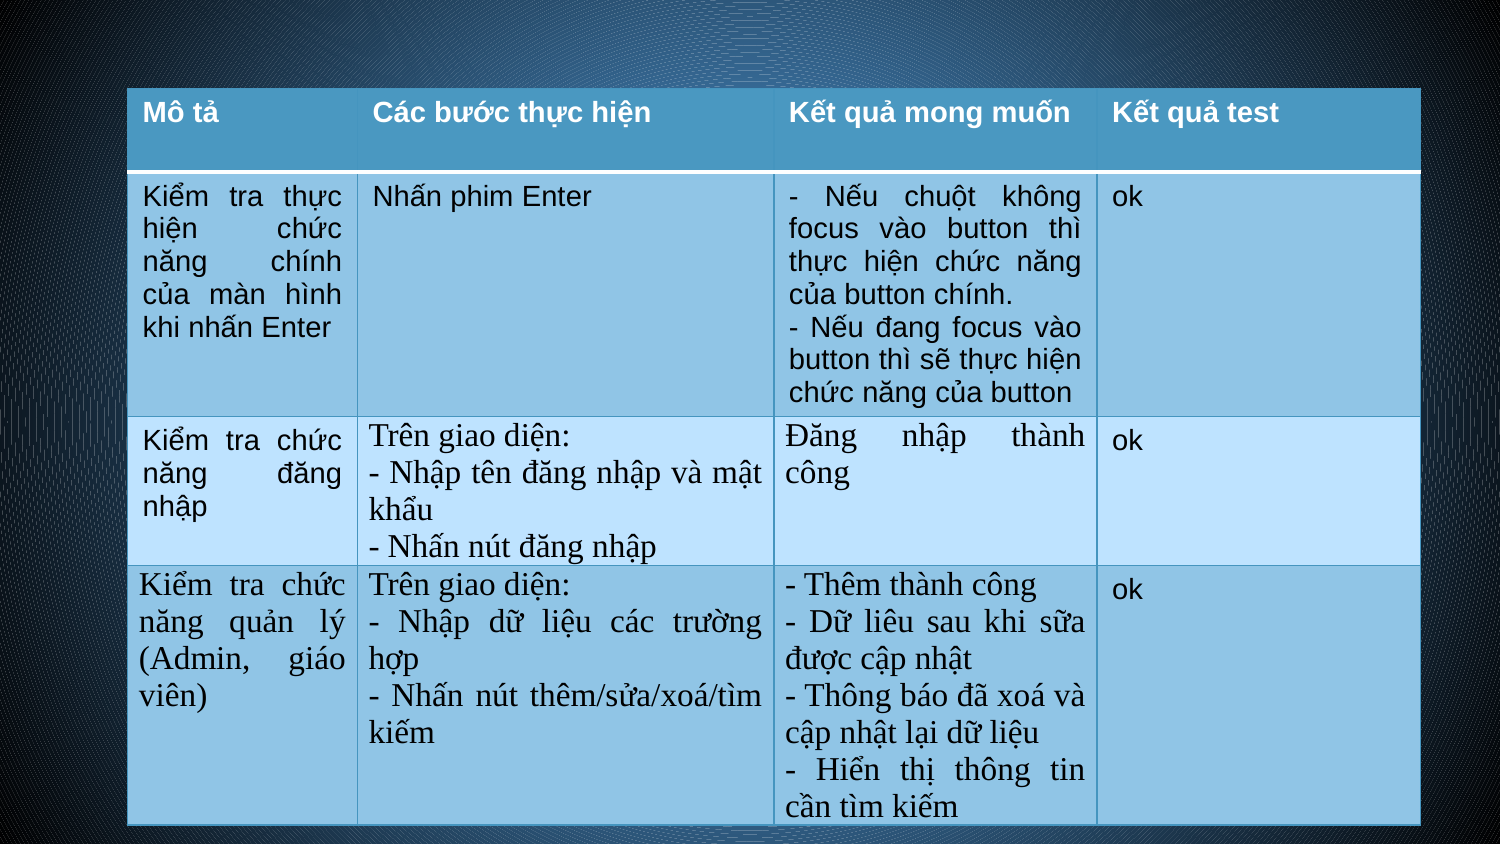

| Mô tả | Các bước thực hiện | Kết quả mong muốn | Kết quả test |
| --- | --- | --- | --- |
| Kiểm tra thực hiện chức năng chính của màn hình khi nhấn Enter | Nhấn phim Enter | - Nếu chuột không focus vào button thì thực hiện chức năng của button chính. - Nếu đang focus vào button thì sẽ thực hiện chức năng của button | ok |
| Kiểm tra chức năng đăng nhập | Trên giao diện: - Nhập tên đăng nhập và mật khẩu - Nhấn nút đăng nhập | Đăng nhập thành công | ok |
| Kiểm tra chức năng quản lý (Admin, giáo viên) | Trên giao diện: - Nhập dữ liệu các trường hợp - Nhấn nút thêm/sửa/xoá/tìm kiếm | - Thêm thành công - Dữ liêu sau khi sữa được cập nhật - Thông báo đã xoá và cập nhật lại dữ liệu - Hiển thị thông tin cần tìm kiếm | ok |